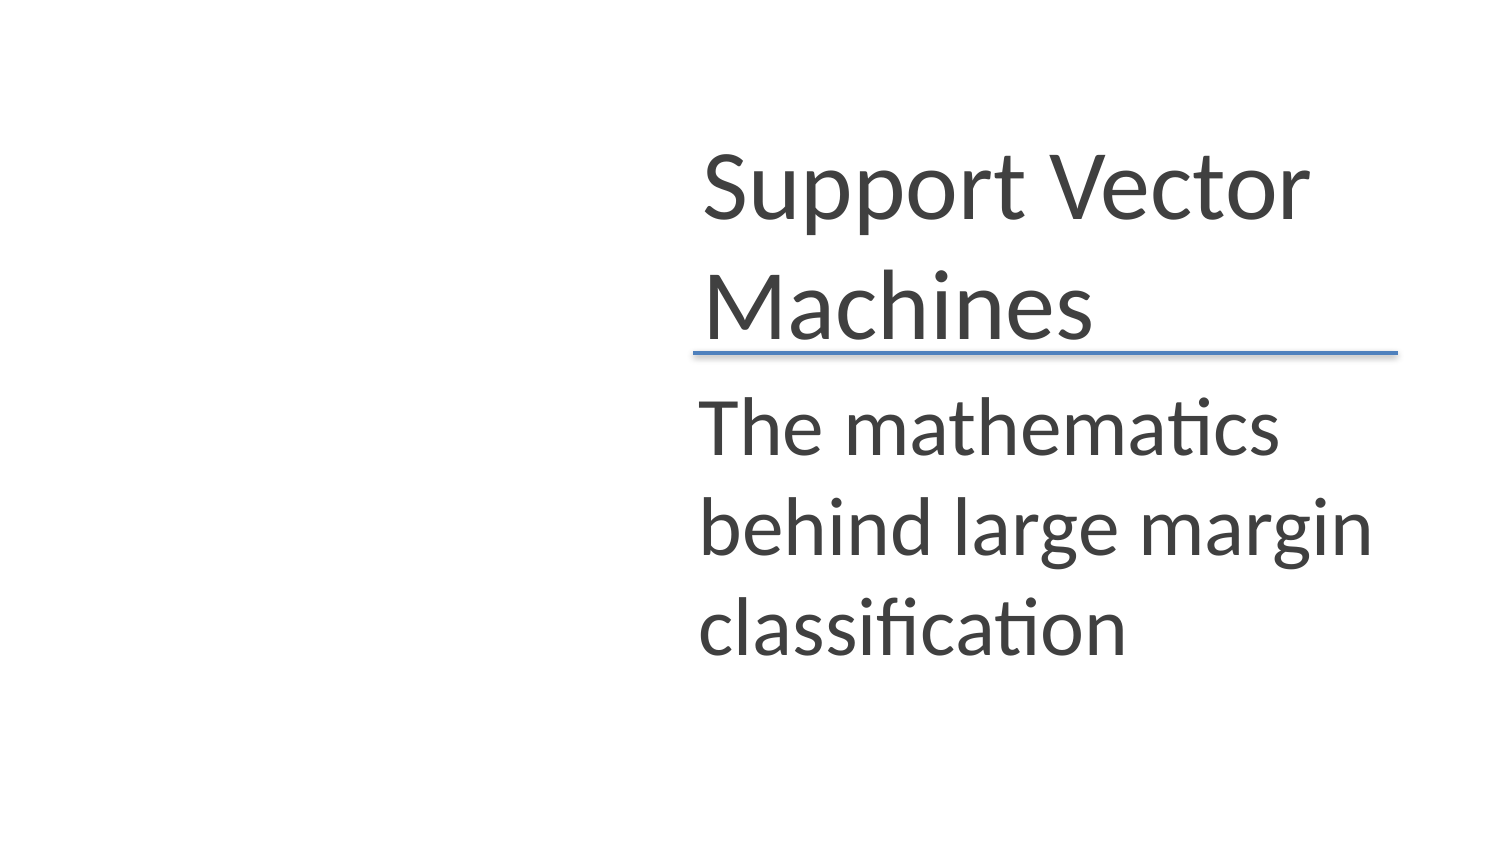

Support Vector
Machines
The mathematics behind large margin classification